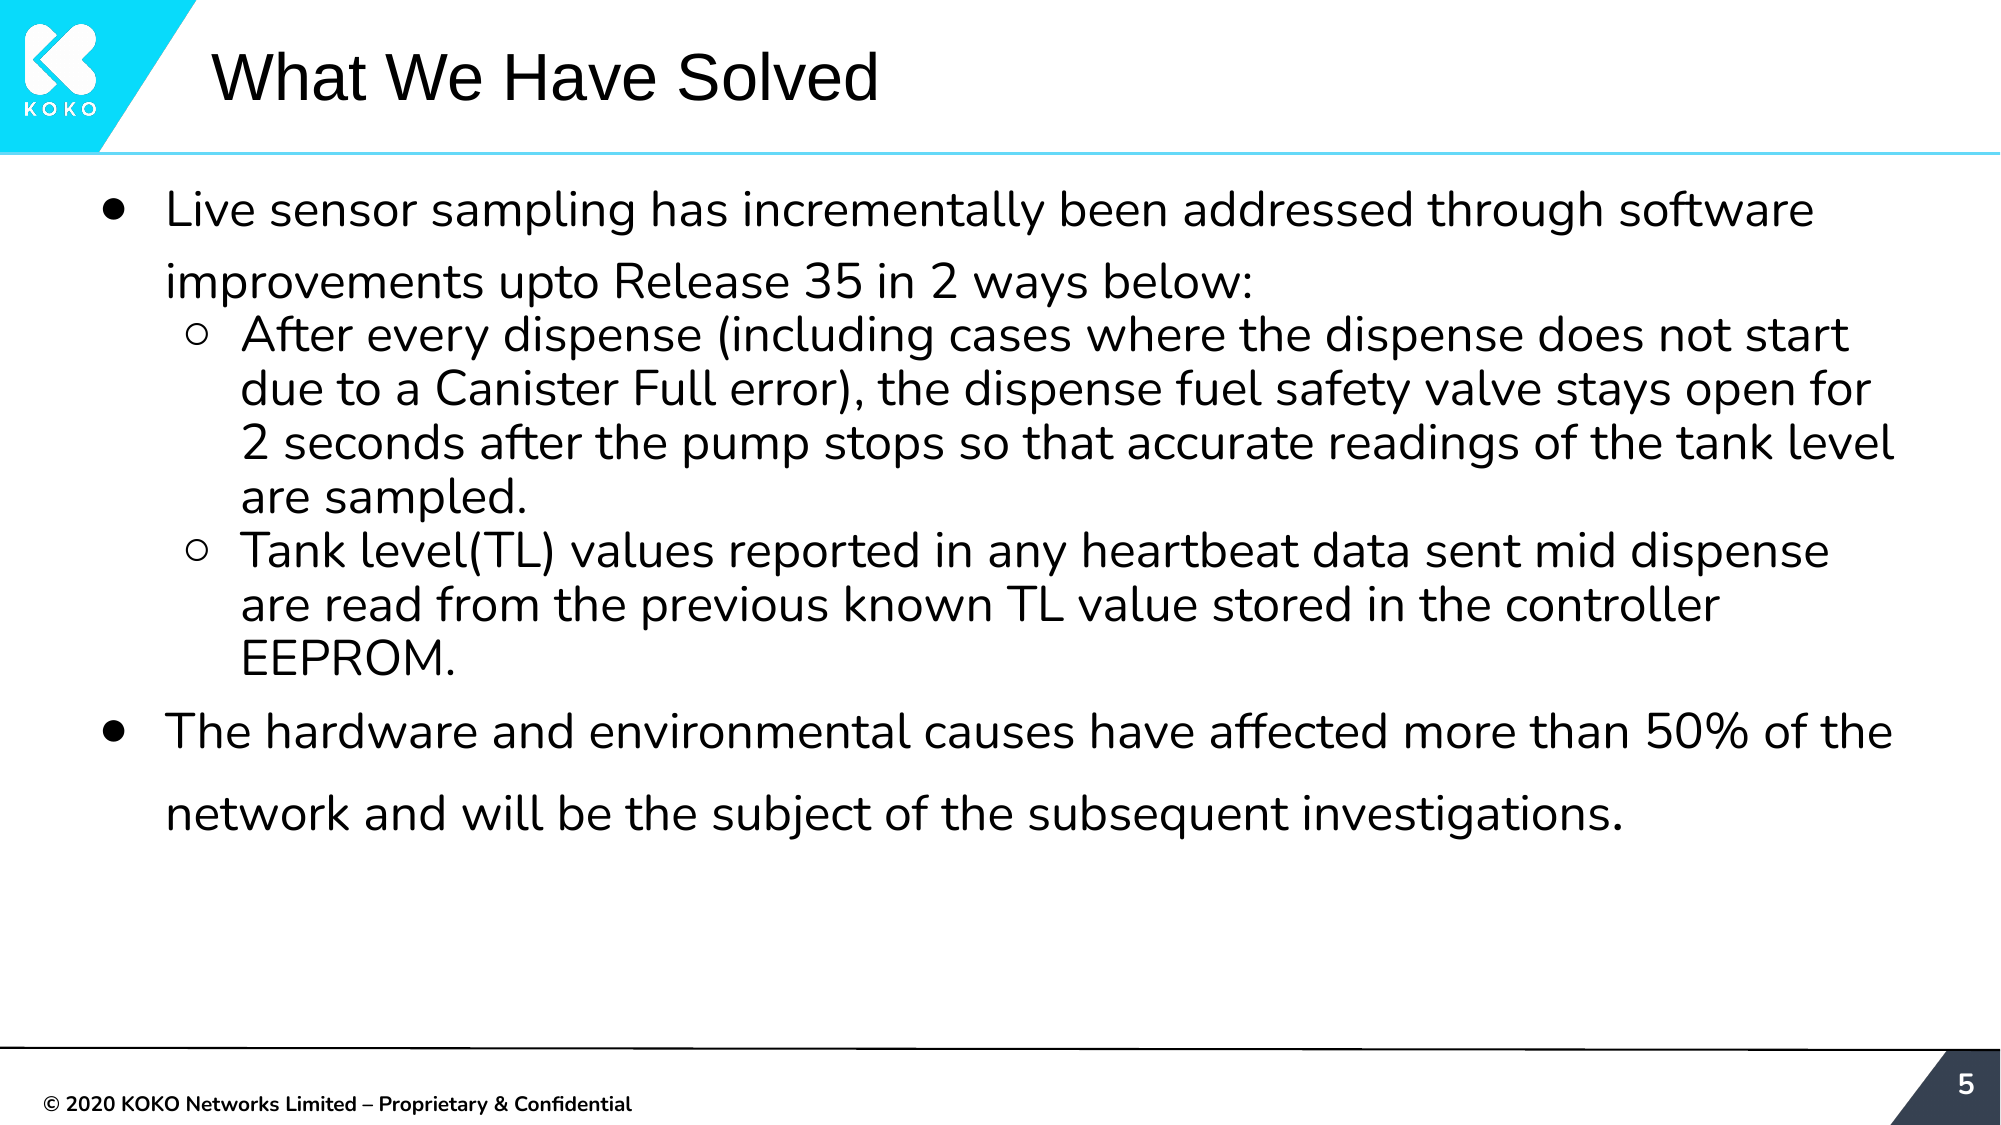

# What We Have Solved
Live sensor sampling has incrementally been addressed through software improvements upto Release 35 in 2 ways below:
After every dispense (including cases where the dispense does not start due to a Canister Full error), the dispense fuel safety valve stays open for 2 seconds after the pump stops so that accurate readings of the tank level are sampled.
Tank level(TL) values reported in any heartbeat data sent mid dispense are read from the previous known TL value stored in the controller EEPROM.
The hardware and environmental causes have affected more than 50% of the network and will be the subject of the subsequent investigations.

5